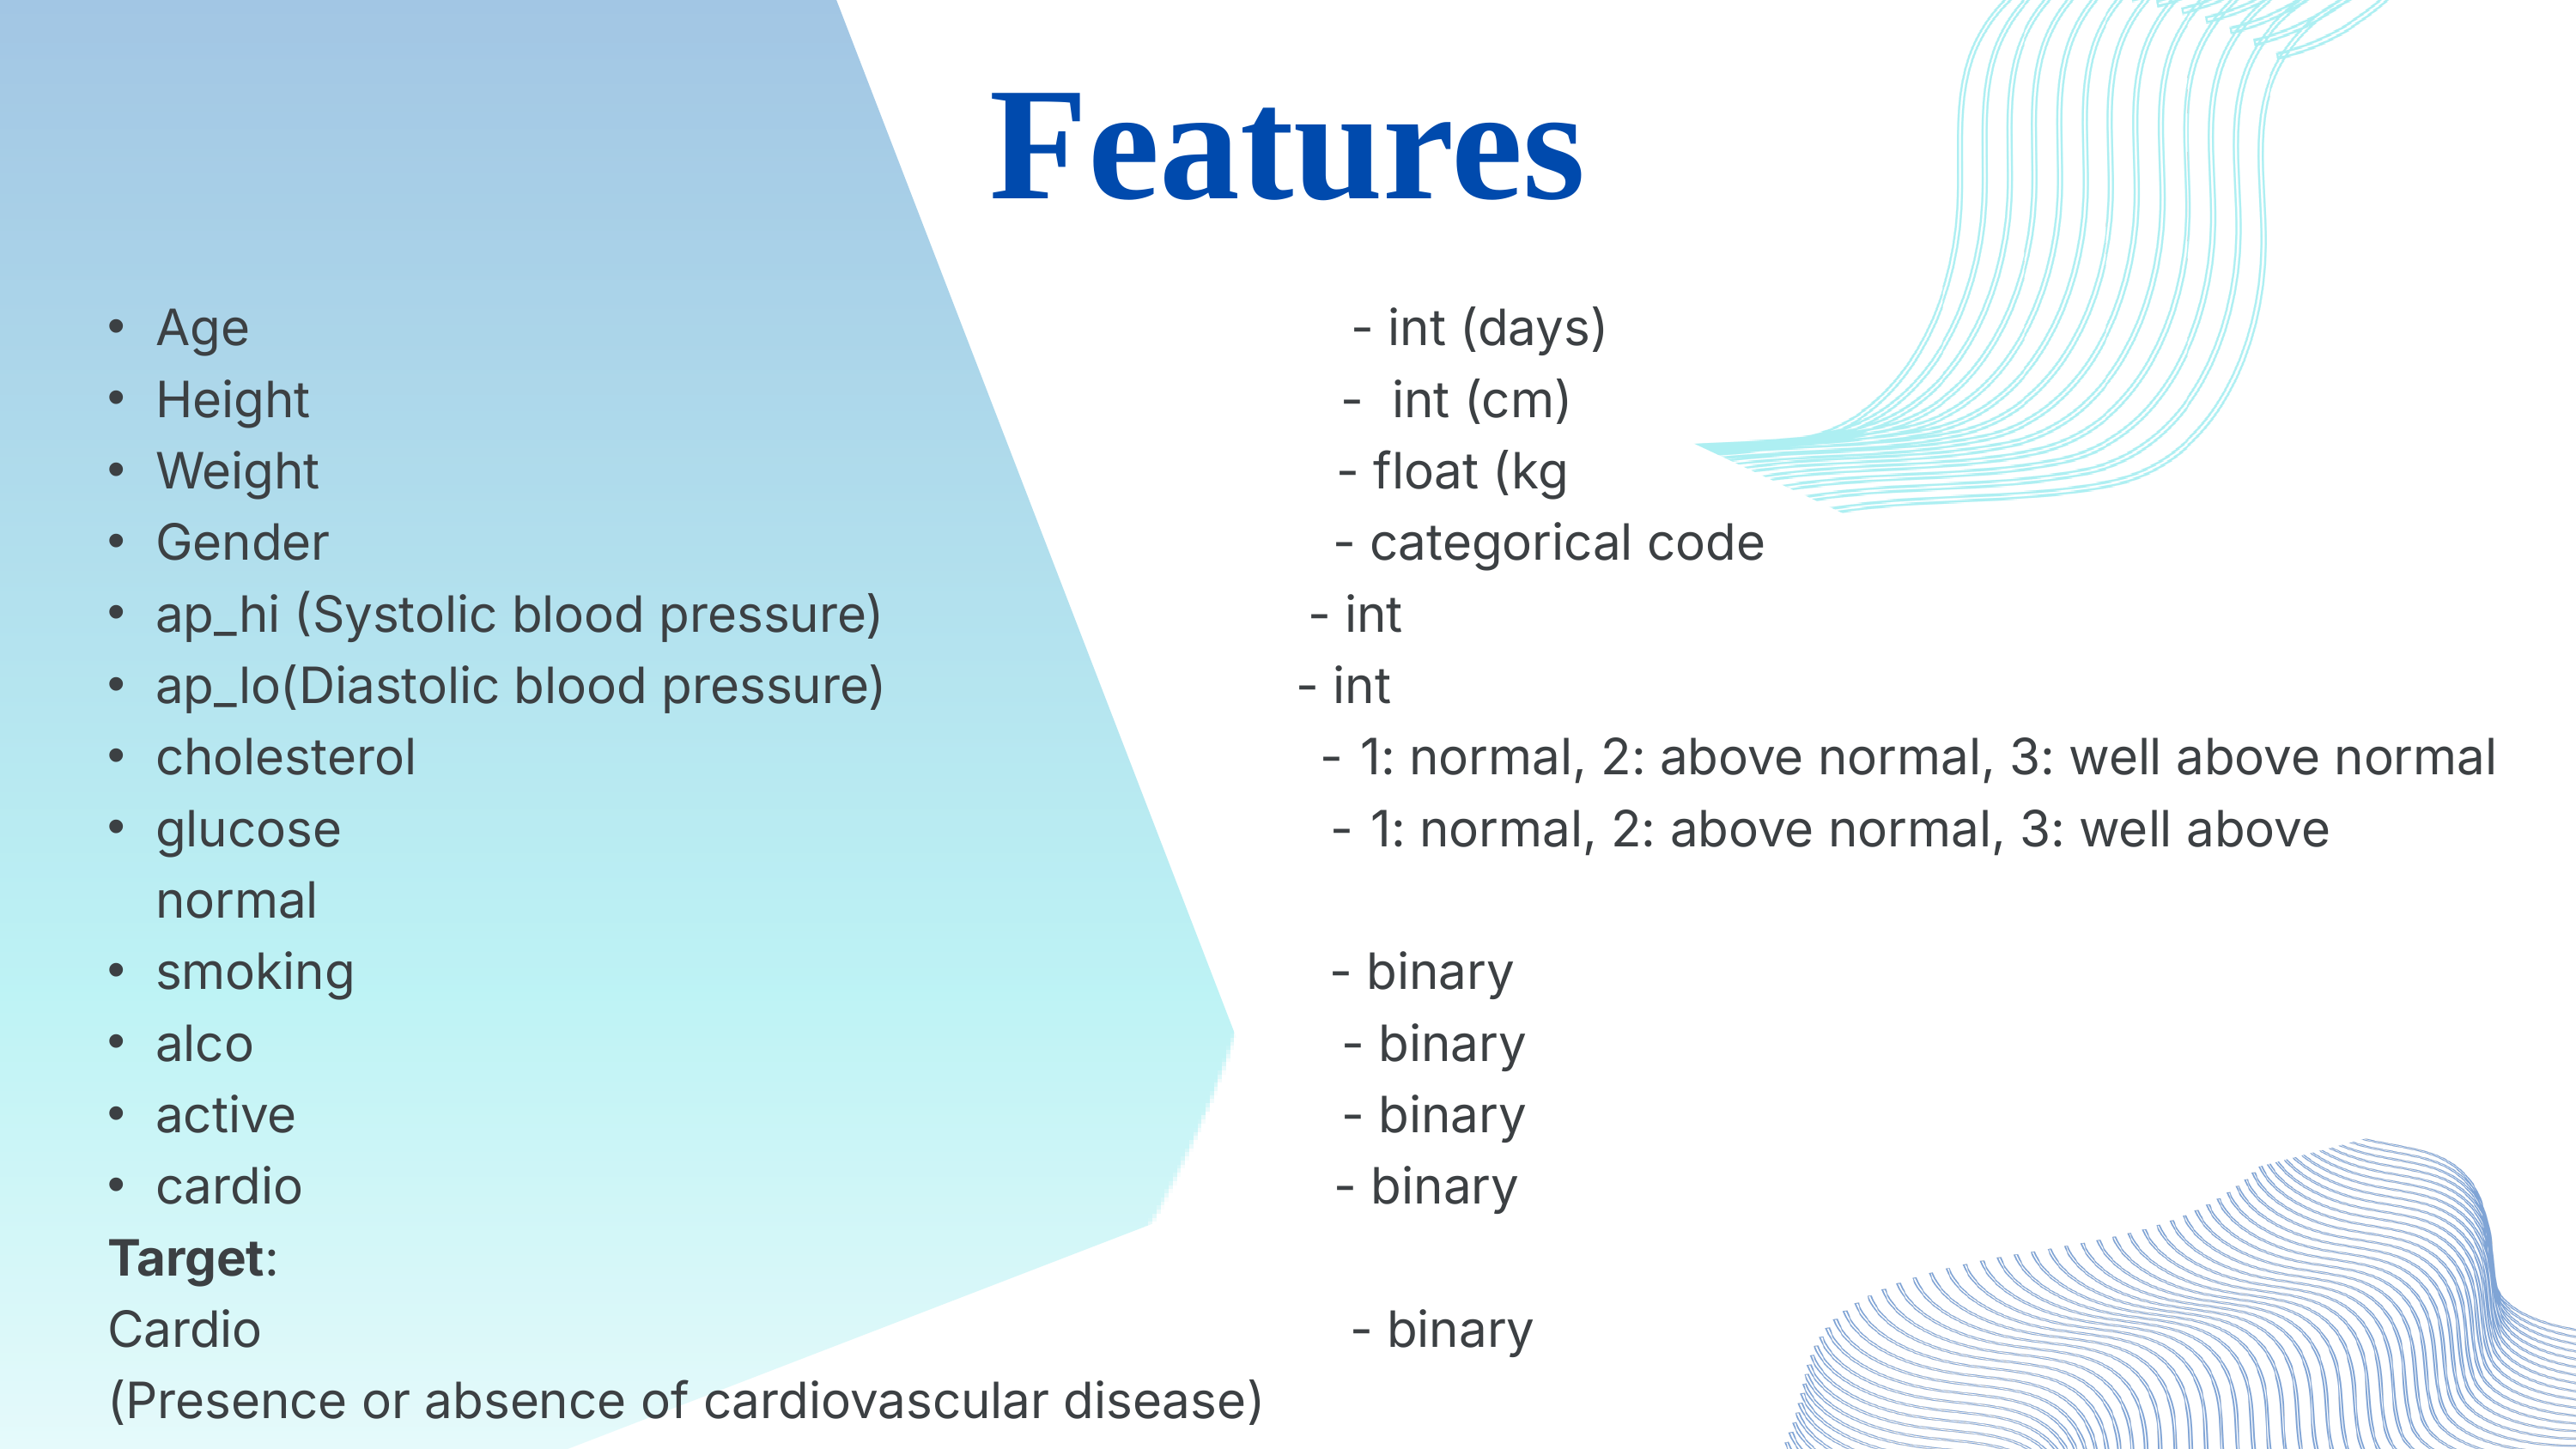

Features
Age                                                                              - int (days)
Height                                                                         -  int (cm)
Weight                                                                        - float (kg
Gender                                                                       - categorical code
ap_hi (Systolic blood pressure)                              - int
ap_lo(Diastolic blood pressure)                             - int
cholesterol                                                                - 1: normal, 2: above normal, 3: well above normal
glucose                                                                      - 1: normal, 2: above normal, 3: well above normal
smoking                                                                     - binary
alco                                                                             - binary
active                                                                          - binary
cardio                                                                         - binary
Target:
Cardio                                                                             - binary
(Presence or absence of cardiovascular disease)